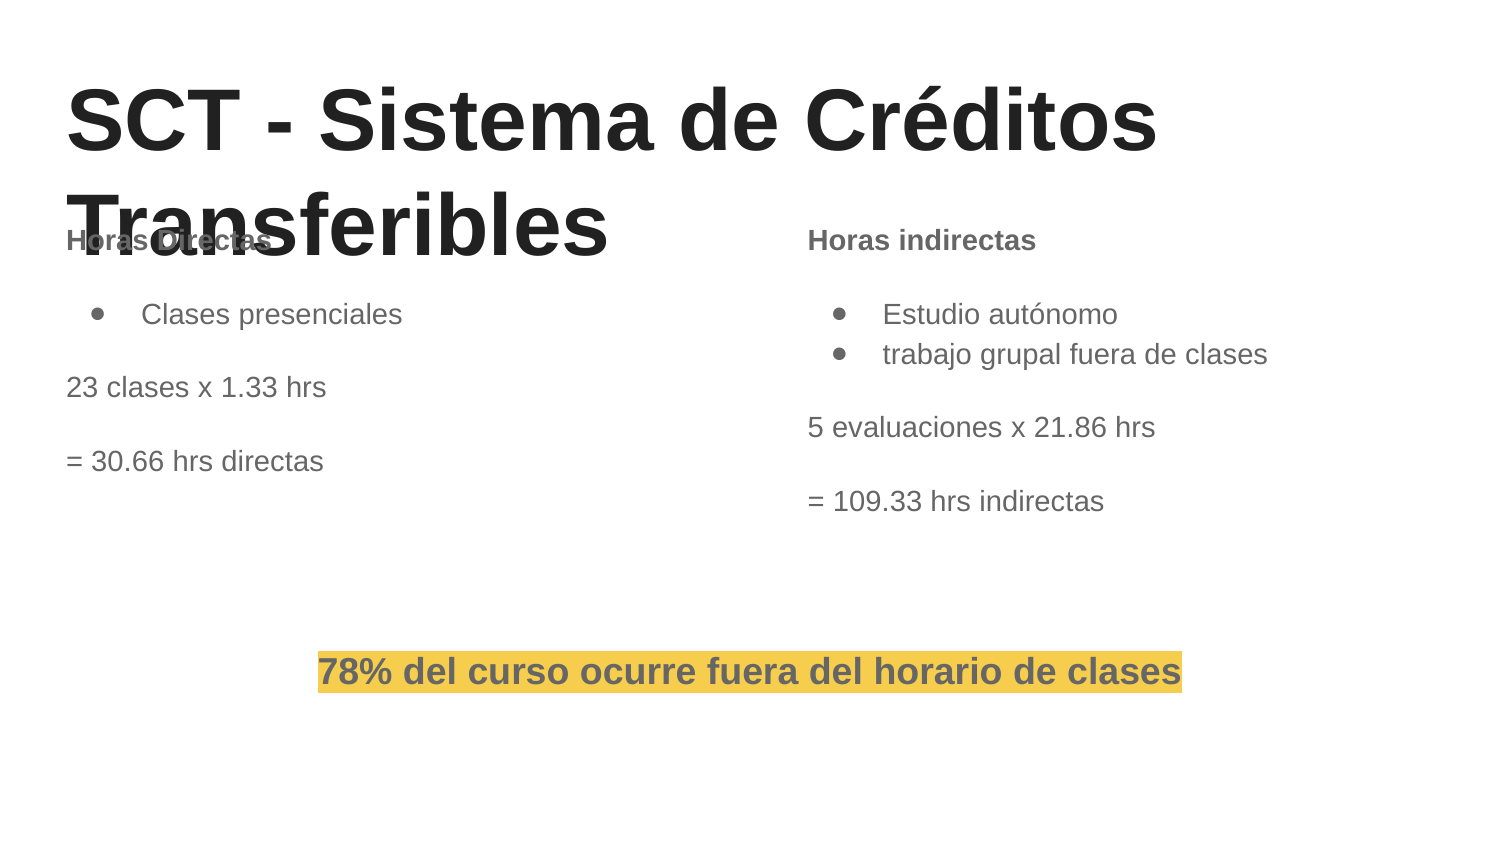

# SCT - Sistema de Créditos Transferibles
Horas Directas
Clases presenciales
23 clases x 1.33 hrs
= 30.66 hrs directas
Horas indirectas
Estudio autónomo
trabajo grupal fuera de clases
5 evaluaciones x 21.86 hrs
= 109.33 hrs indirectas
78% del curso ocurre fuera del horario de clases